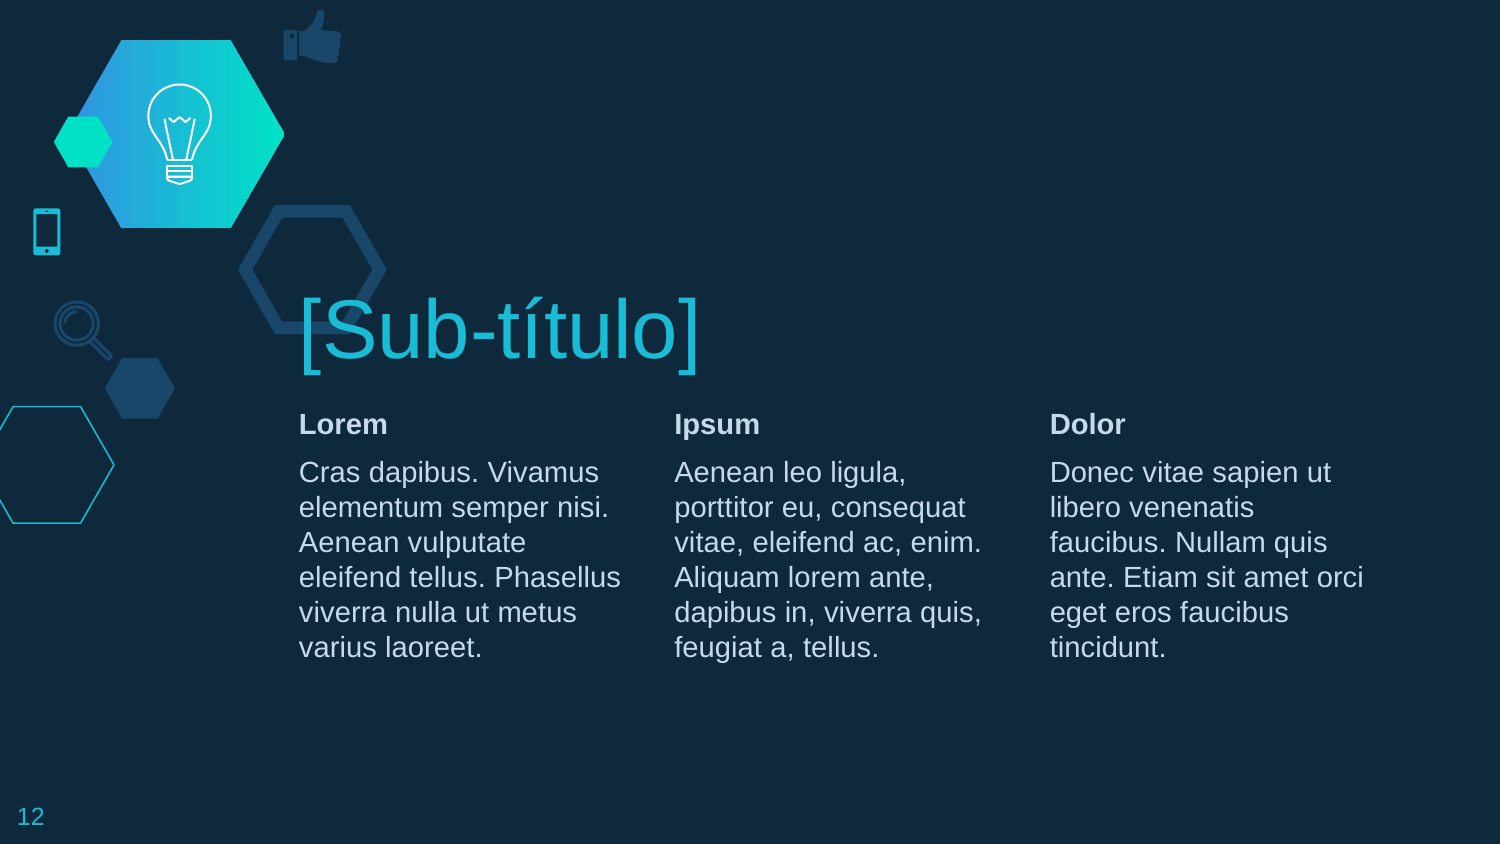

[Sub-título]
Lorem
Cras dapibus. Vivamus elementum semper nisi. Aenean vulputate eleifend tellus. Phasellus viverra nulla ut metus varius laoreet.
Ipsum
Aenean leo ligula, porttitor eu, consequat vitae, eleifend ac, enim. Aliquam lorem ante, dapibus in, viverra quis, feugiat a, tellus.
Dolor
Donec vitae sapien ut libero venenatis faucibus. Nullam quis ante. Etiam sit amet orci eget eros faucibus tincidunt.

12